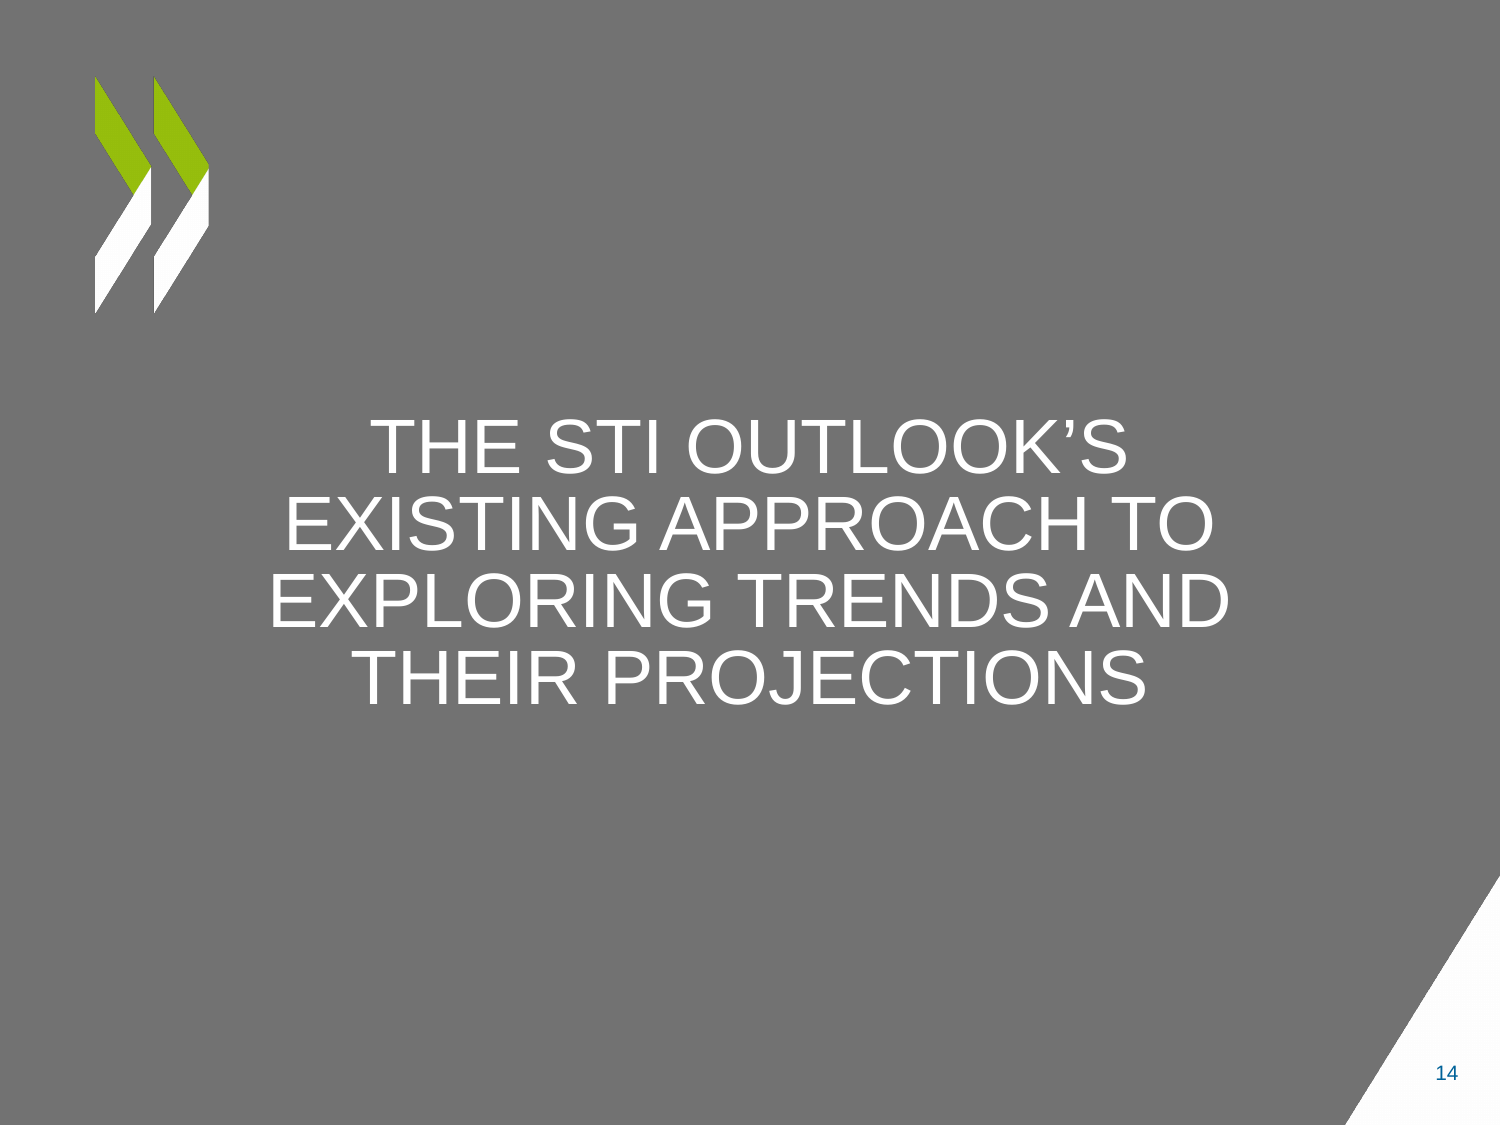

# The STI Outlook’s existing approach to Exploring Trends and their projections
14